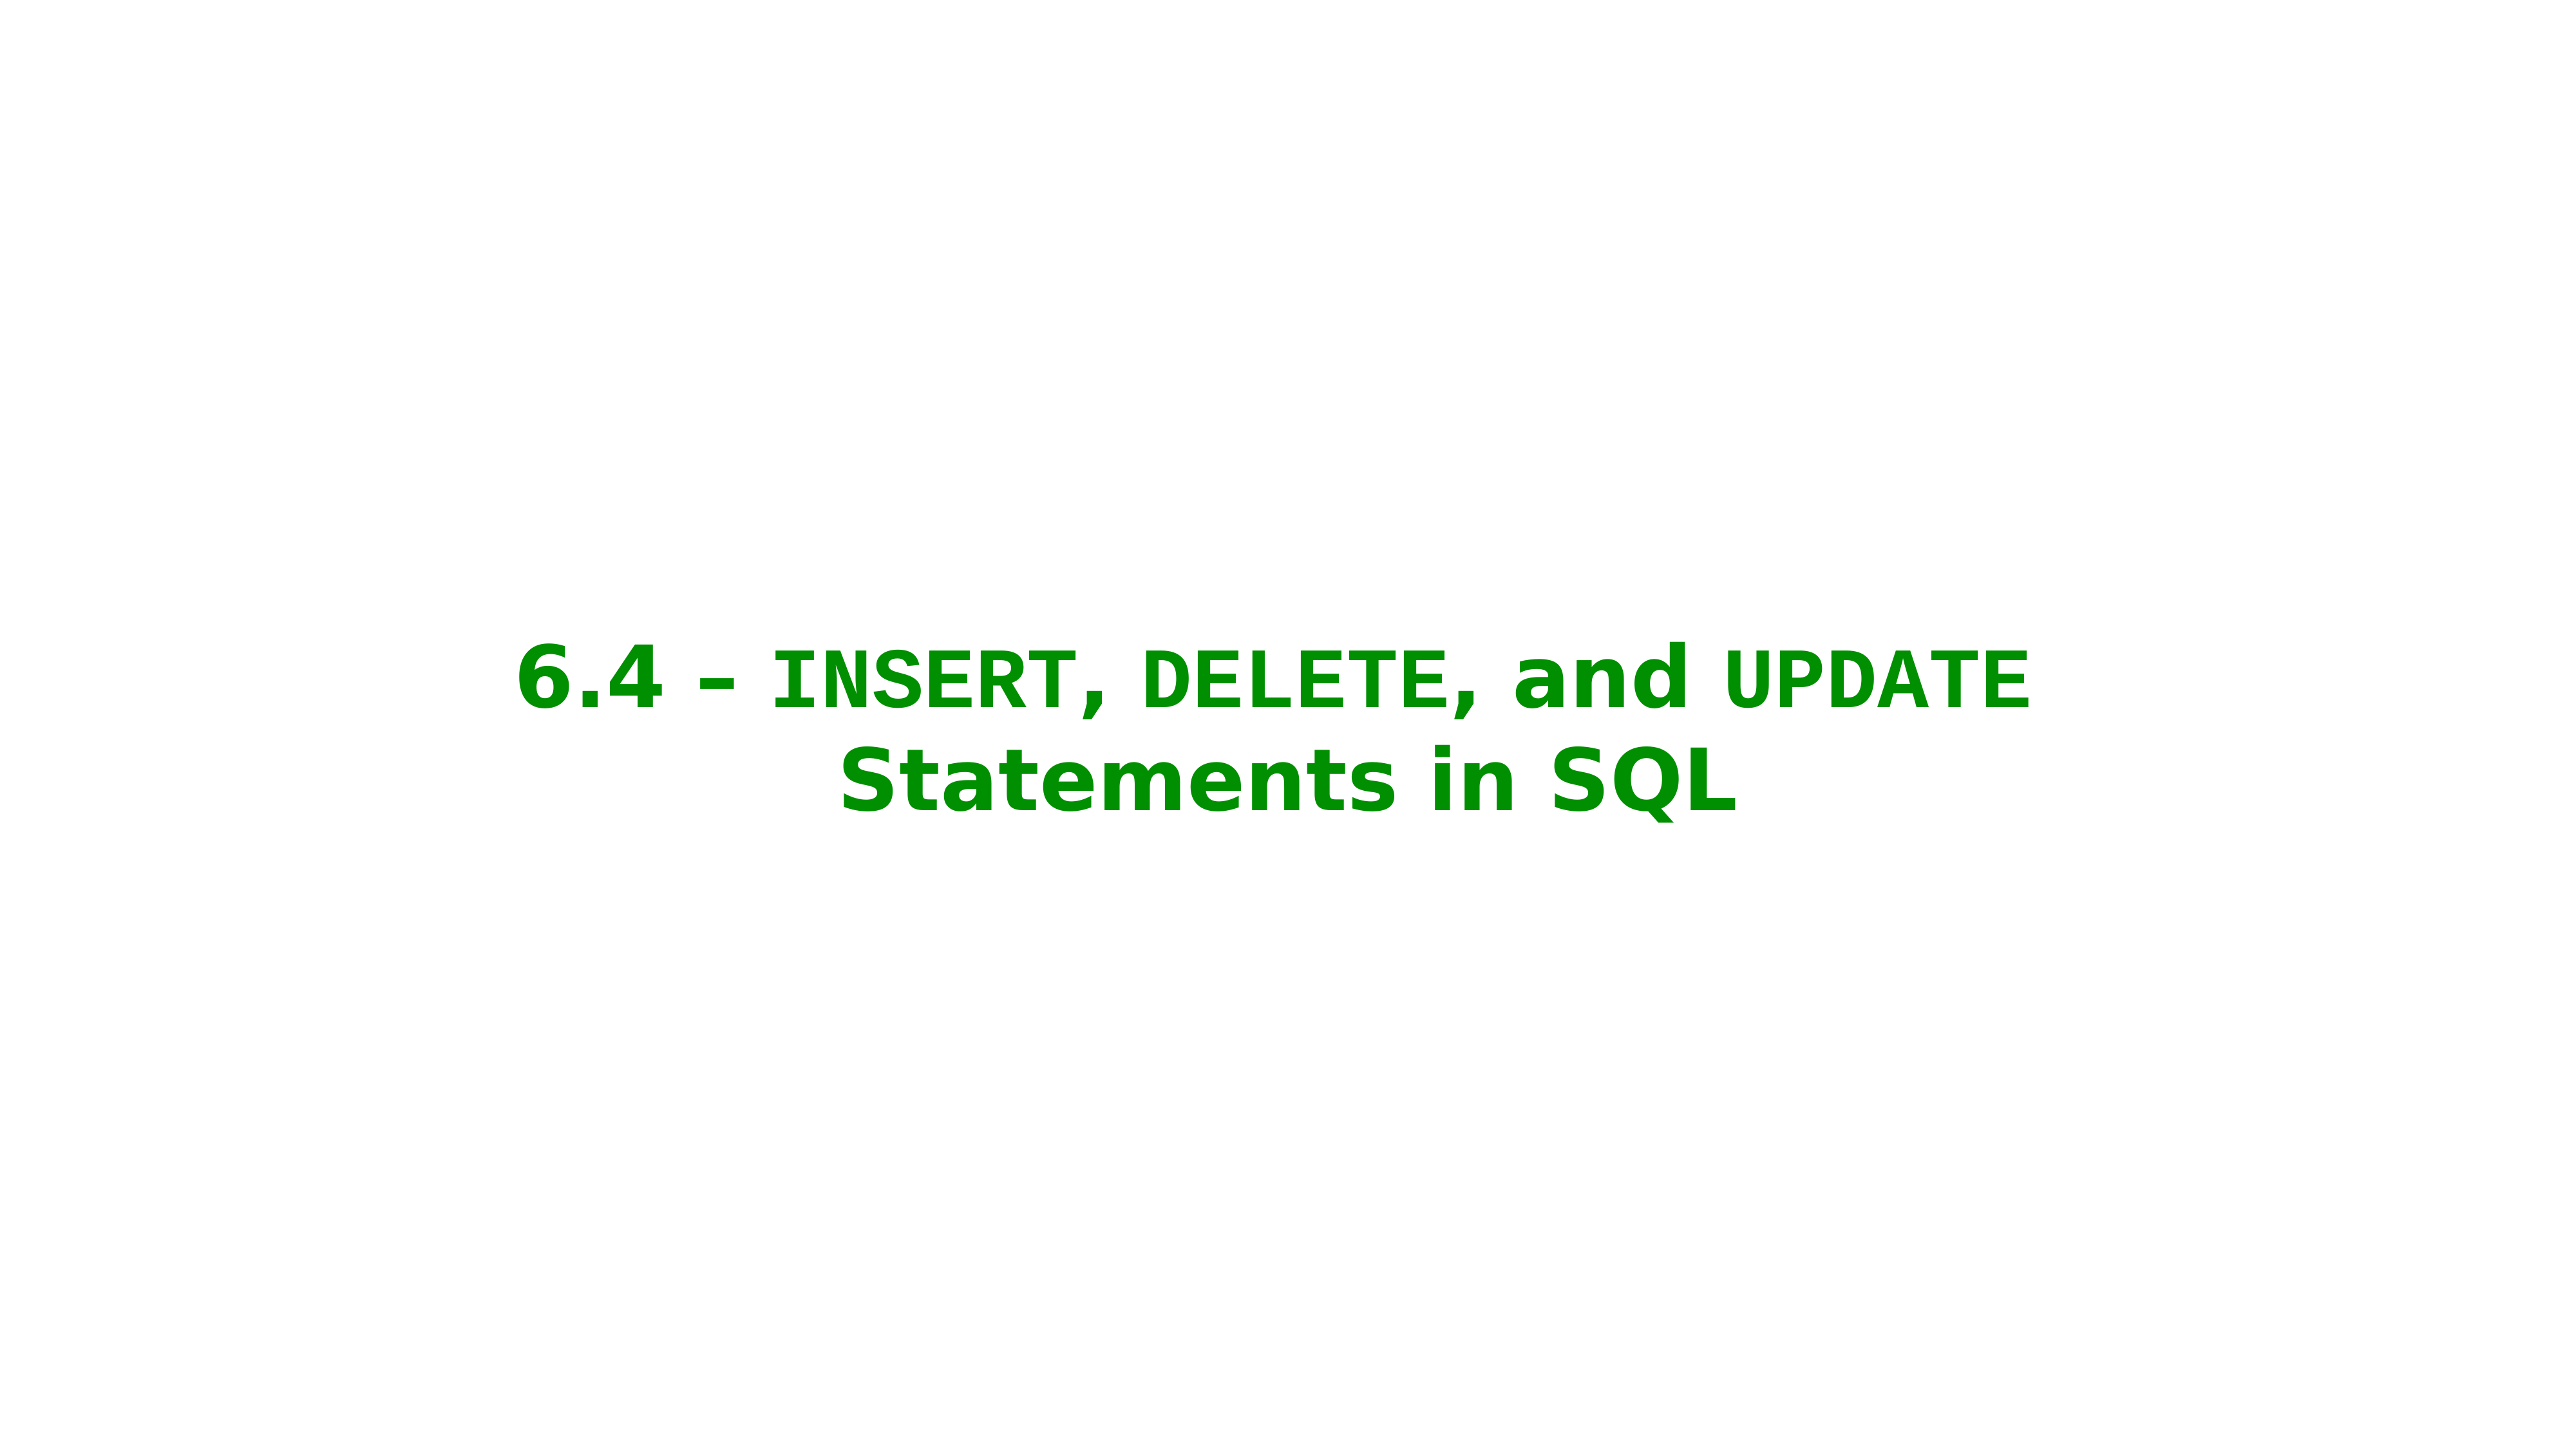

# 6.4 – INSERT, DELETE, and UPDATE
Statements in SQL